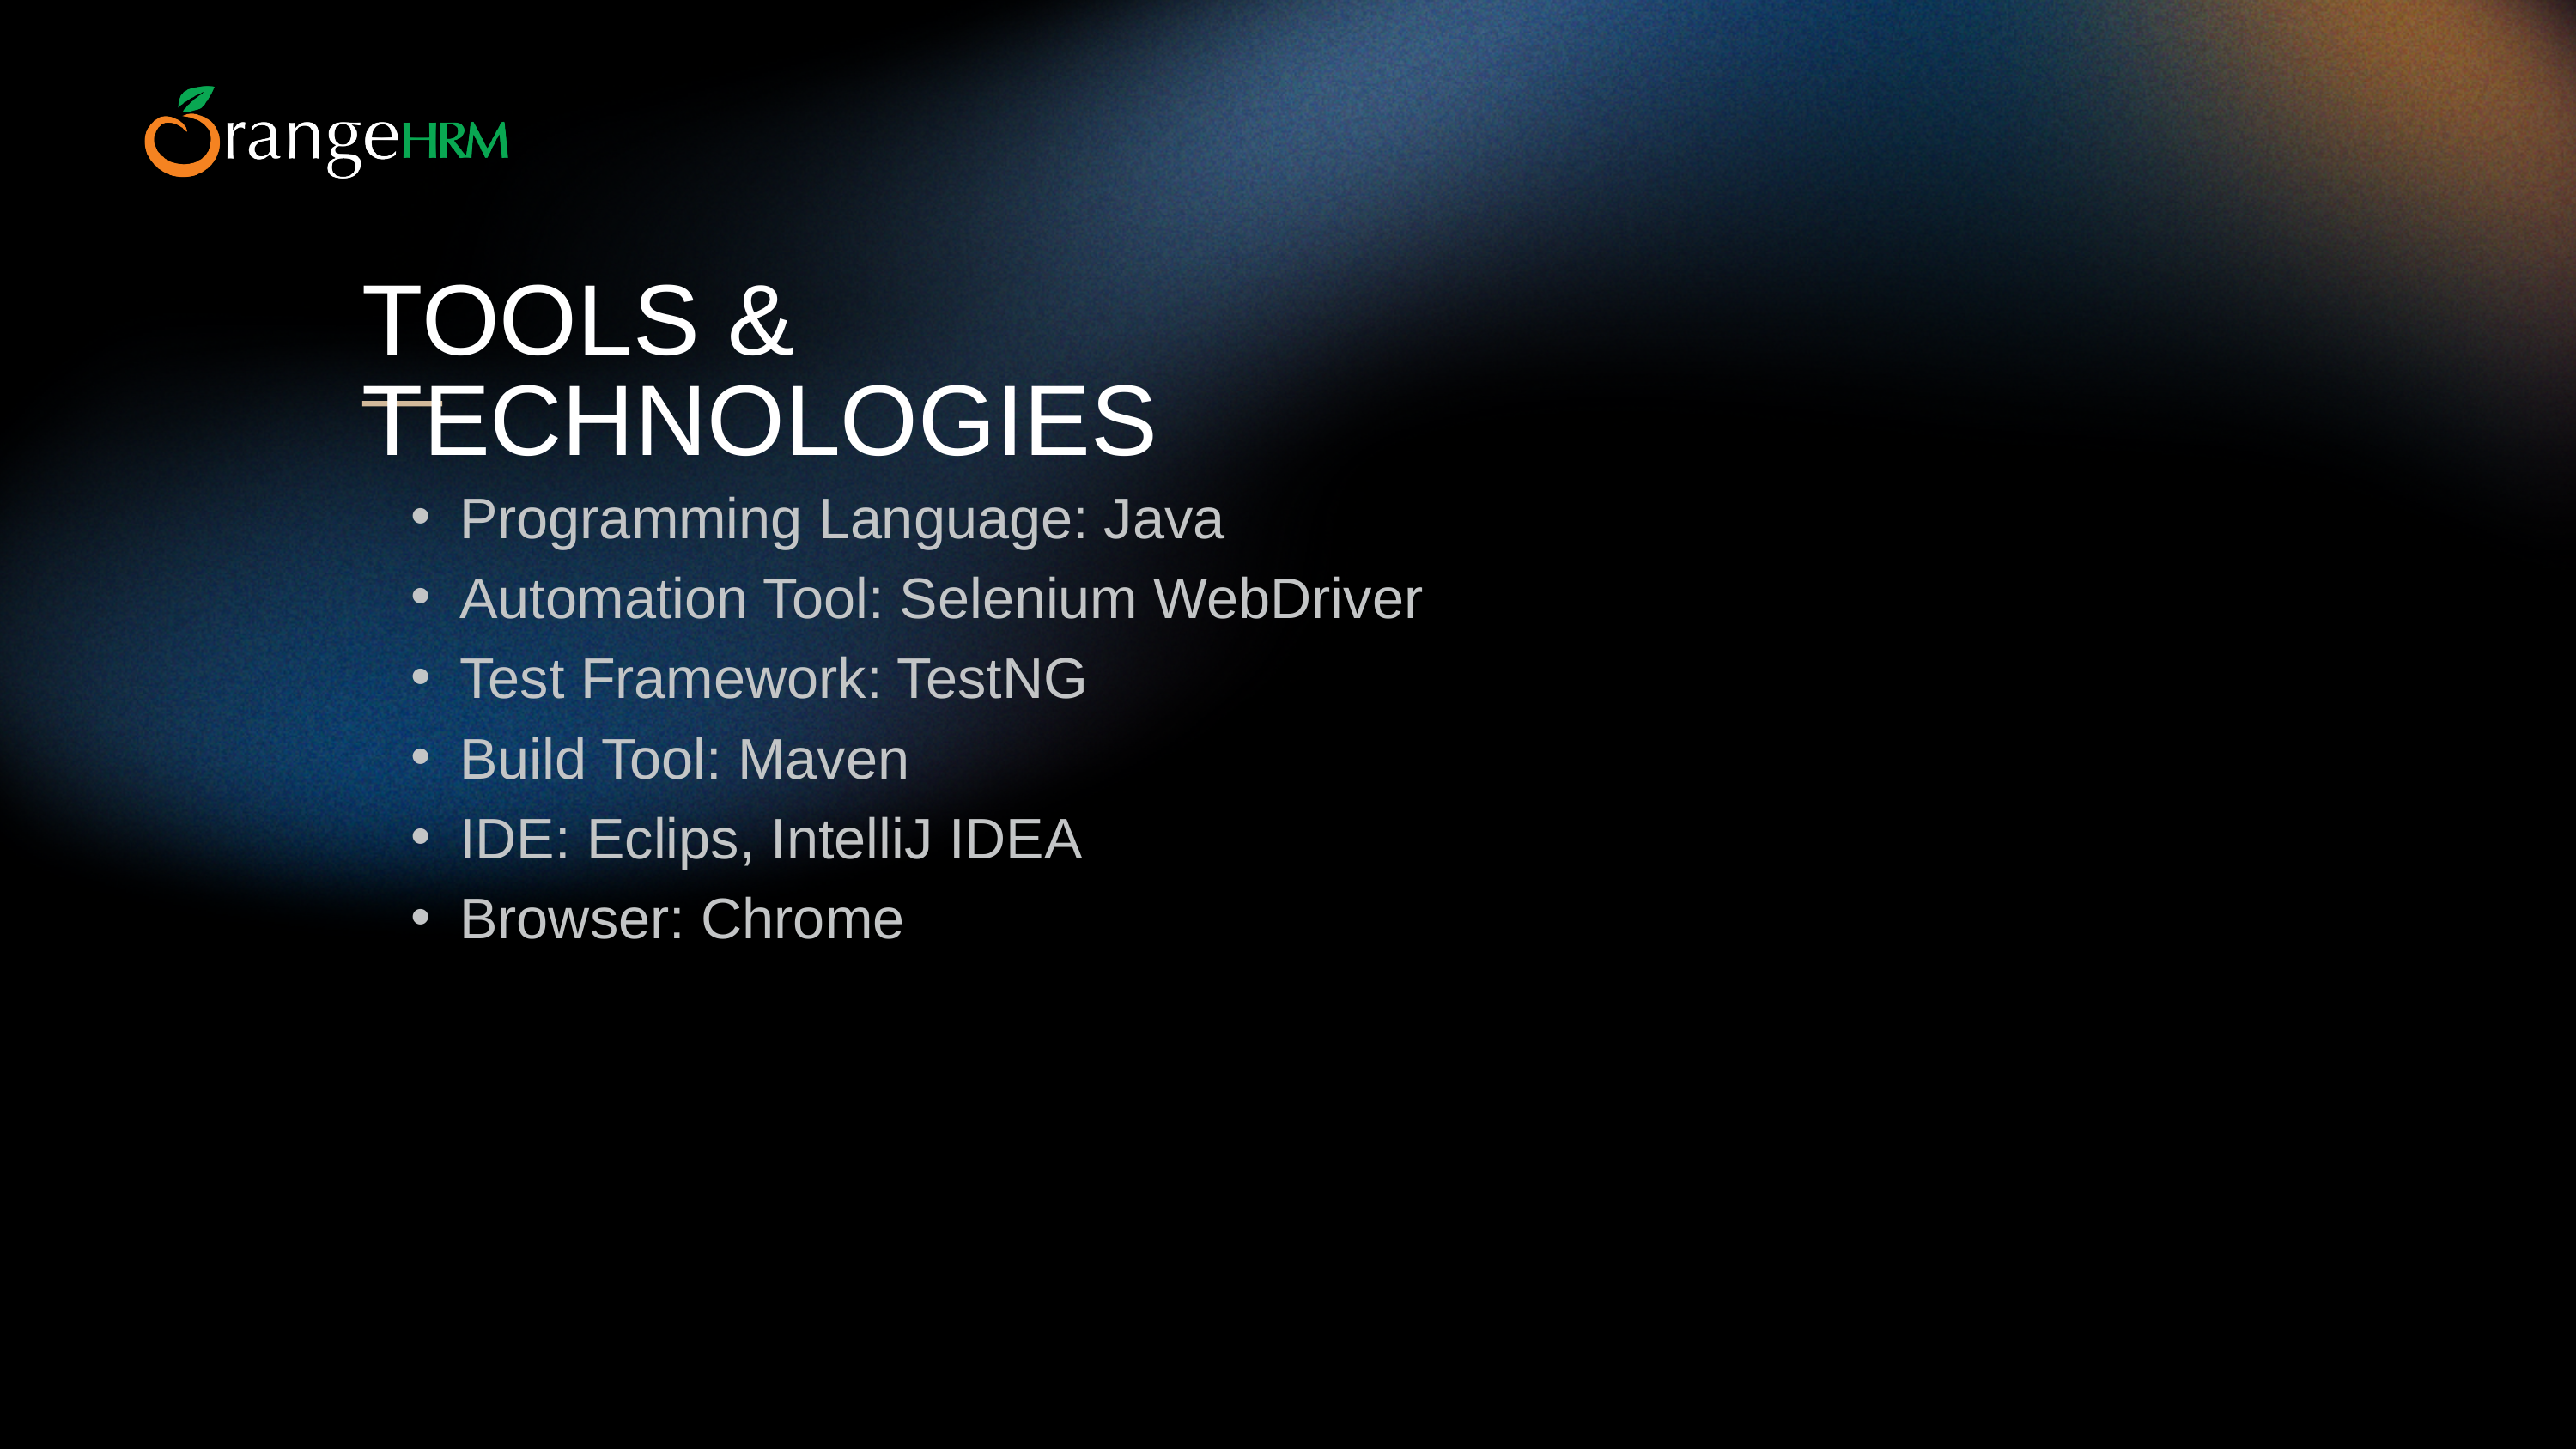

TOOLS & TECHNOLOGIES

Programming Language: Java
Automation Tool: Selenium WebDriver
Test Framework: TestNG
Build Tool: Maven
IDE: Eclips, IntelliJ IDEA
Browser: Chrome